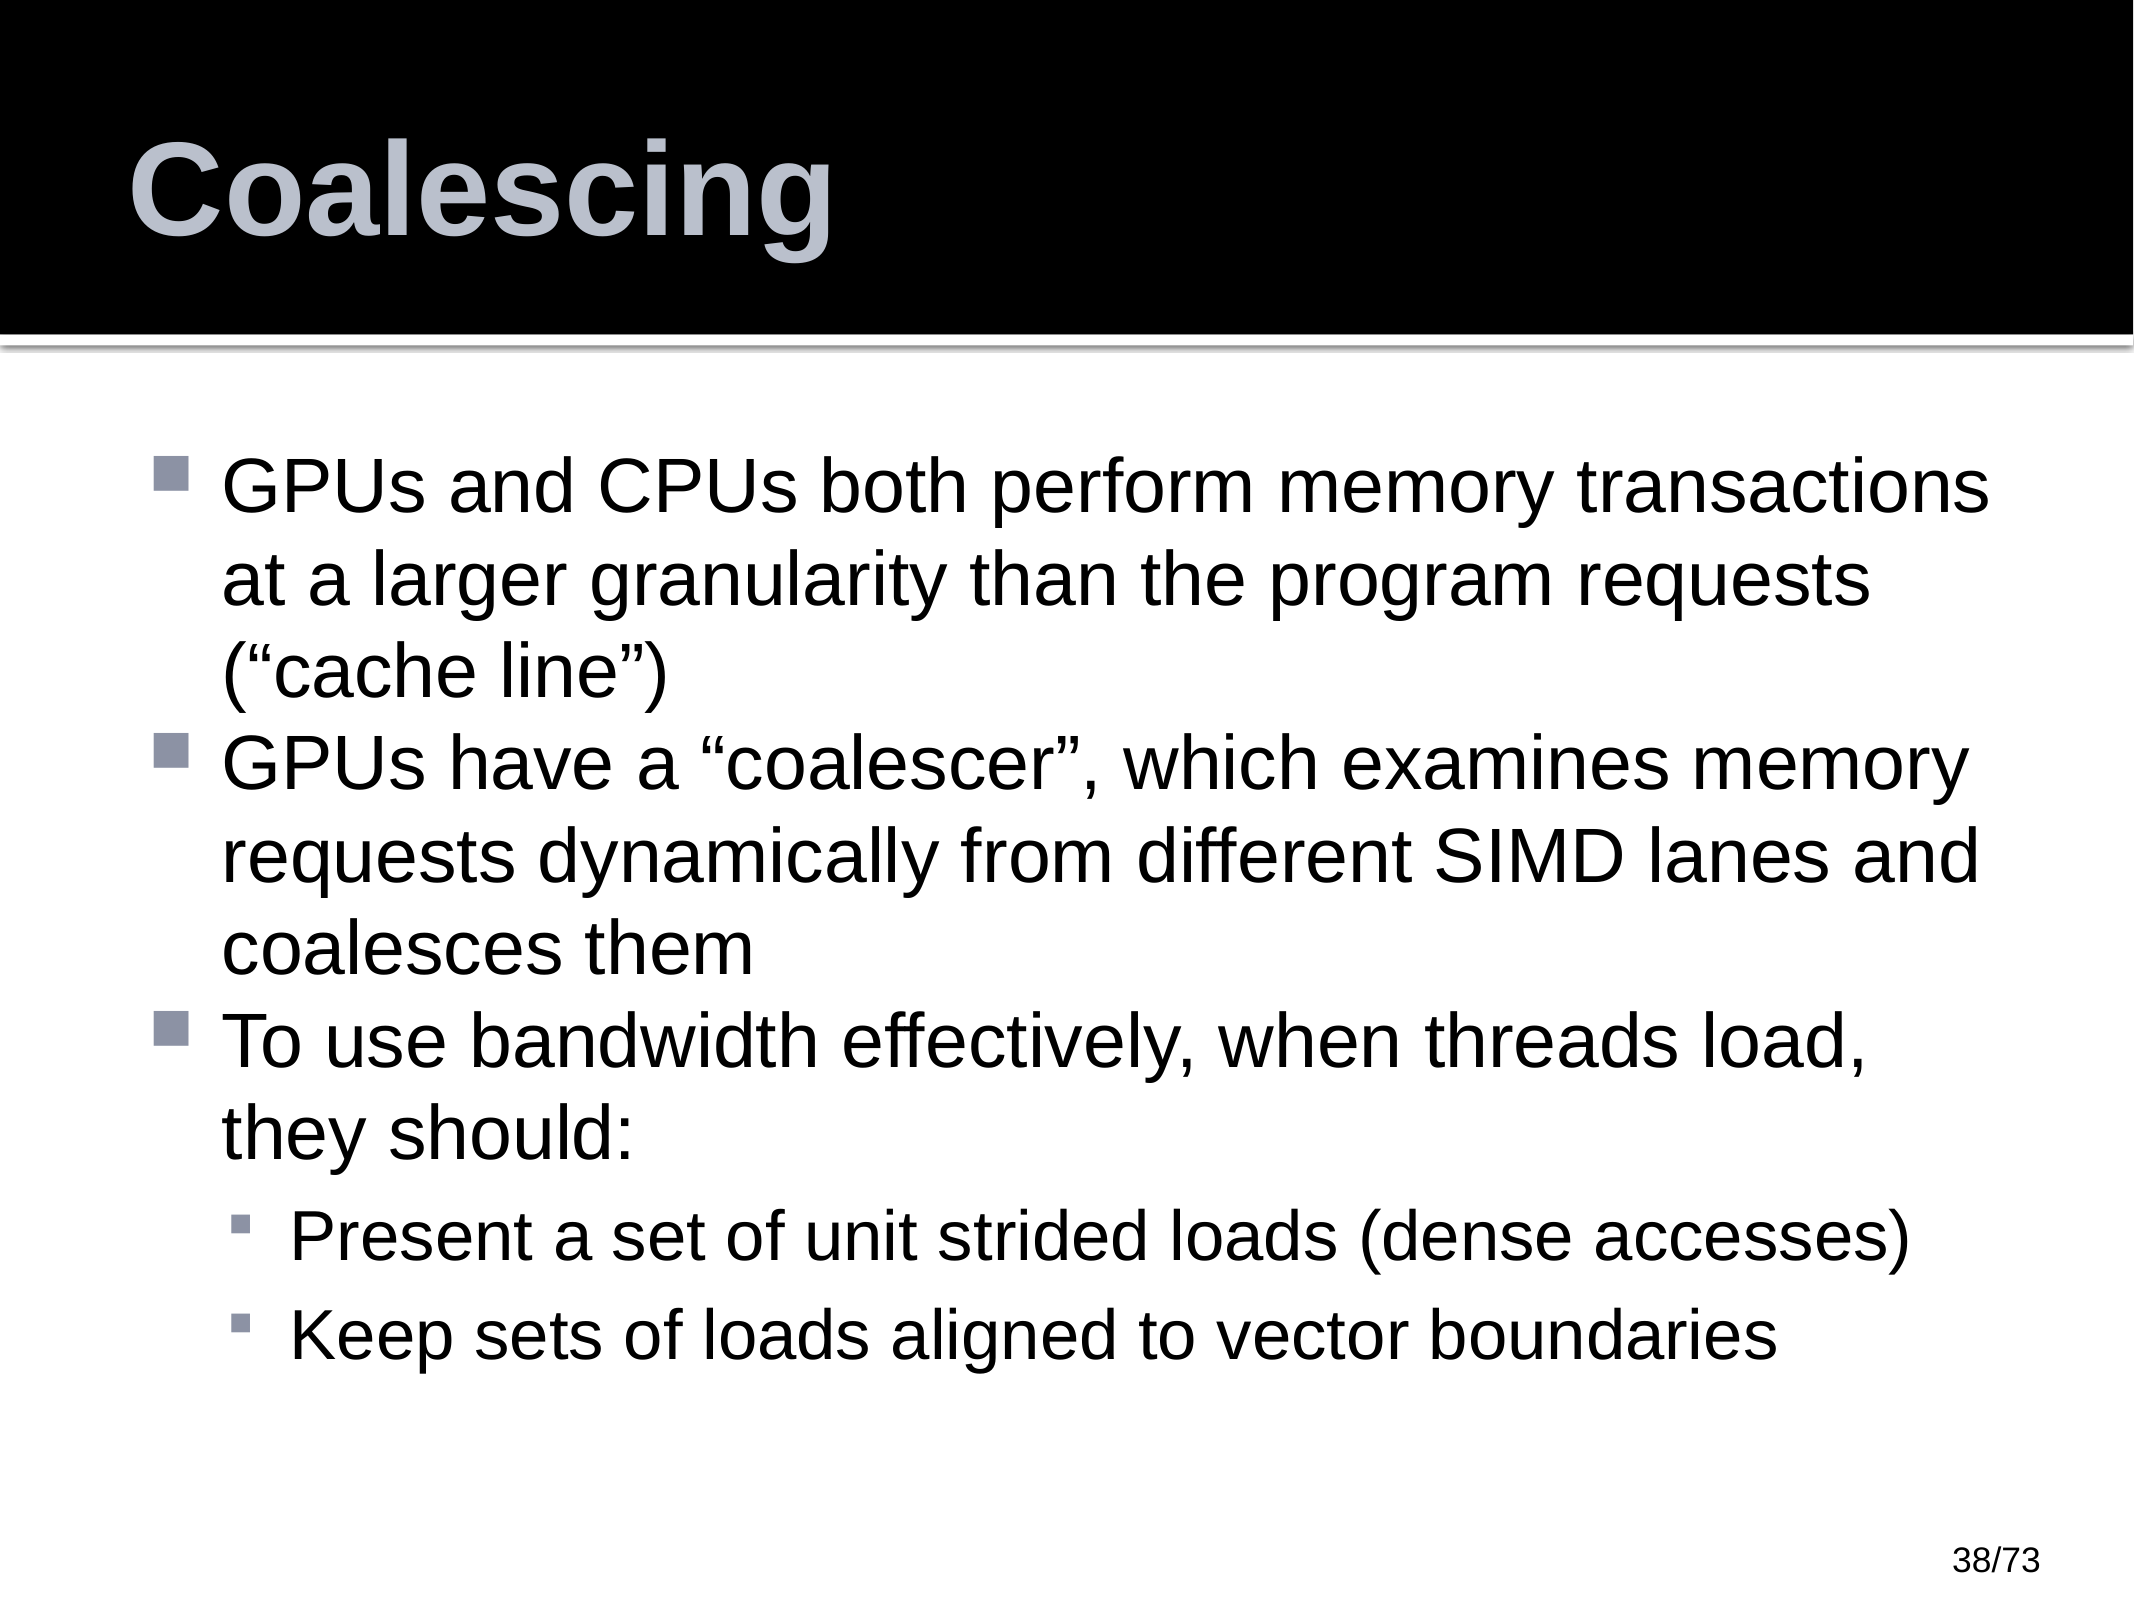

# Coalescing
GPUs and CPUs both perform memory transactions at a larger granularity than the program requests (“cache line”)
GPUs have a “coalescer”, which examines memory requests dynamically from different SIMD lanes and coalesces them
To use bandwidth effectively, when threads load, they should:
Present a set of unit strided loads (dense accesses)
Keep sets of loads aligned to vector boundaries